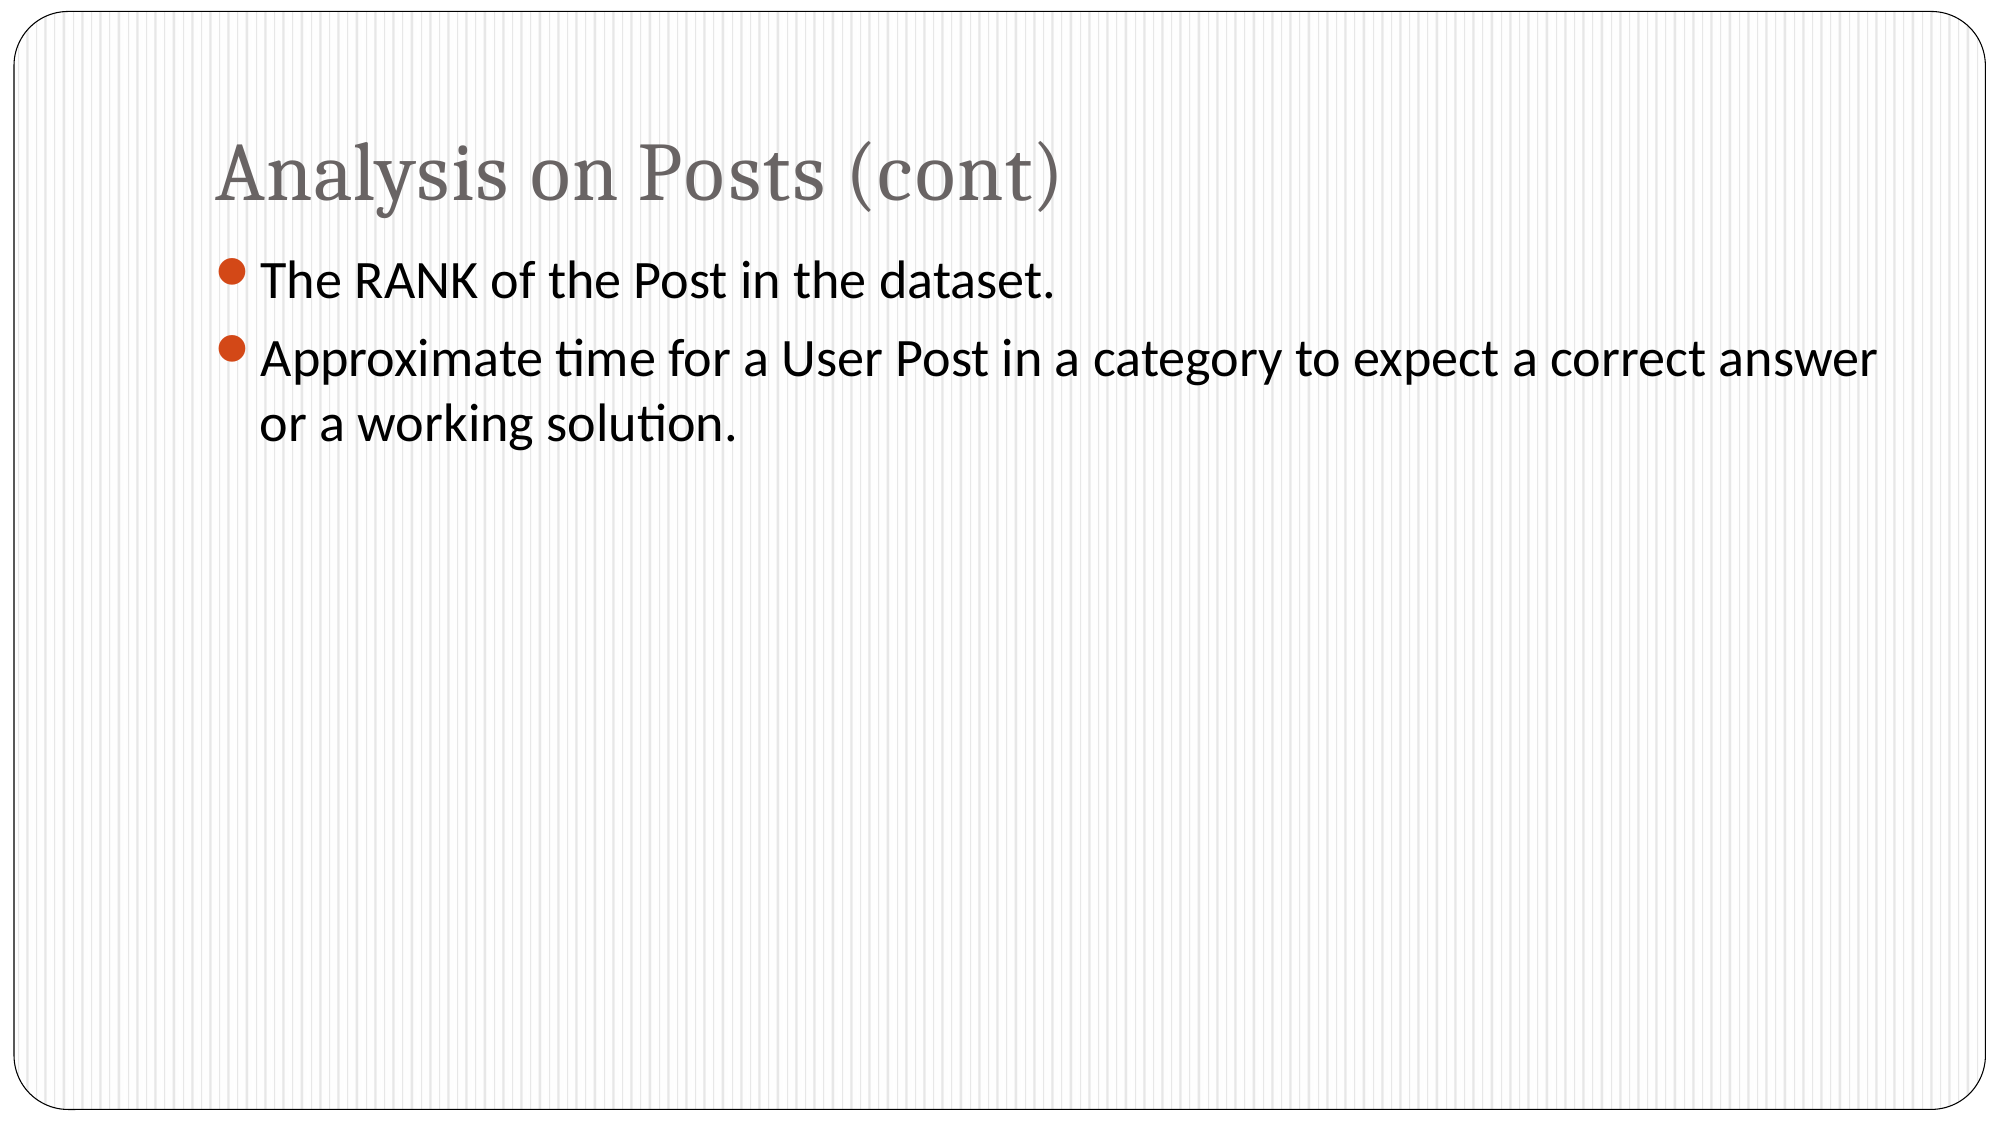

# Analysis on Posts (cont)
The RANK of the Post in the dataset.
Approximate time for a User Post in a category to expect a correct answer or a working solution.